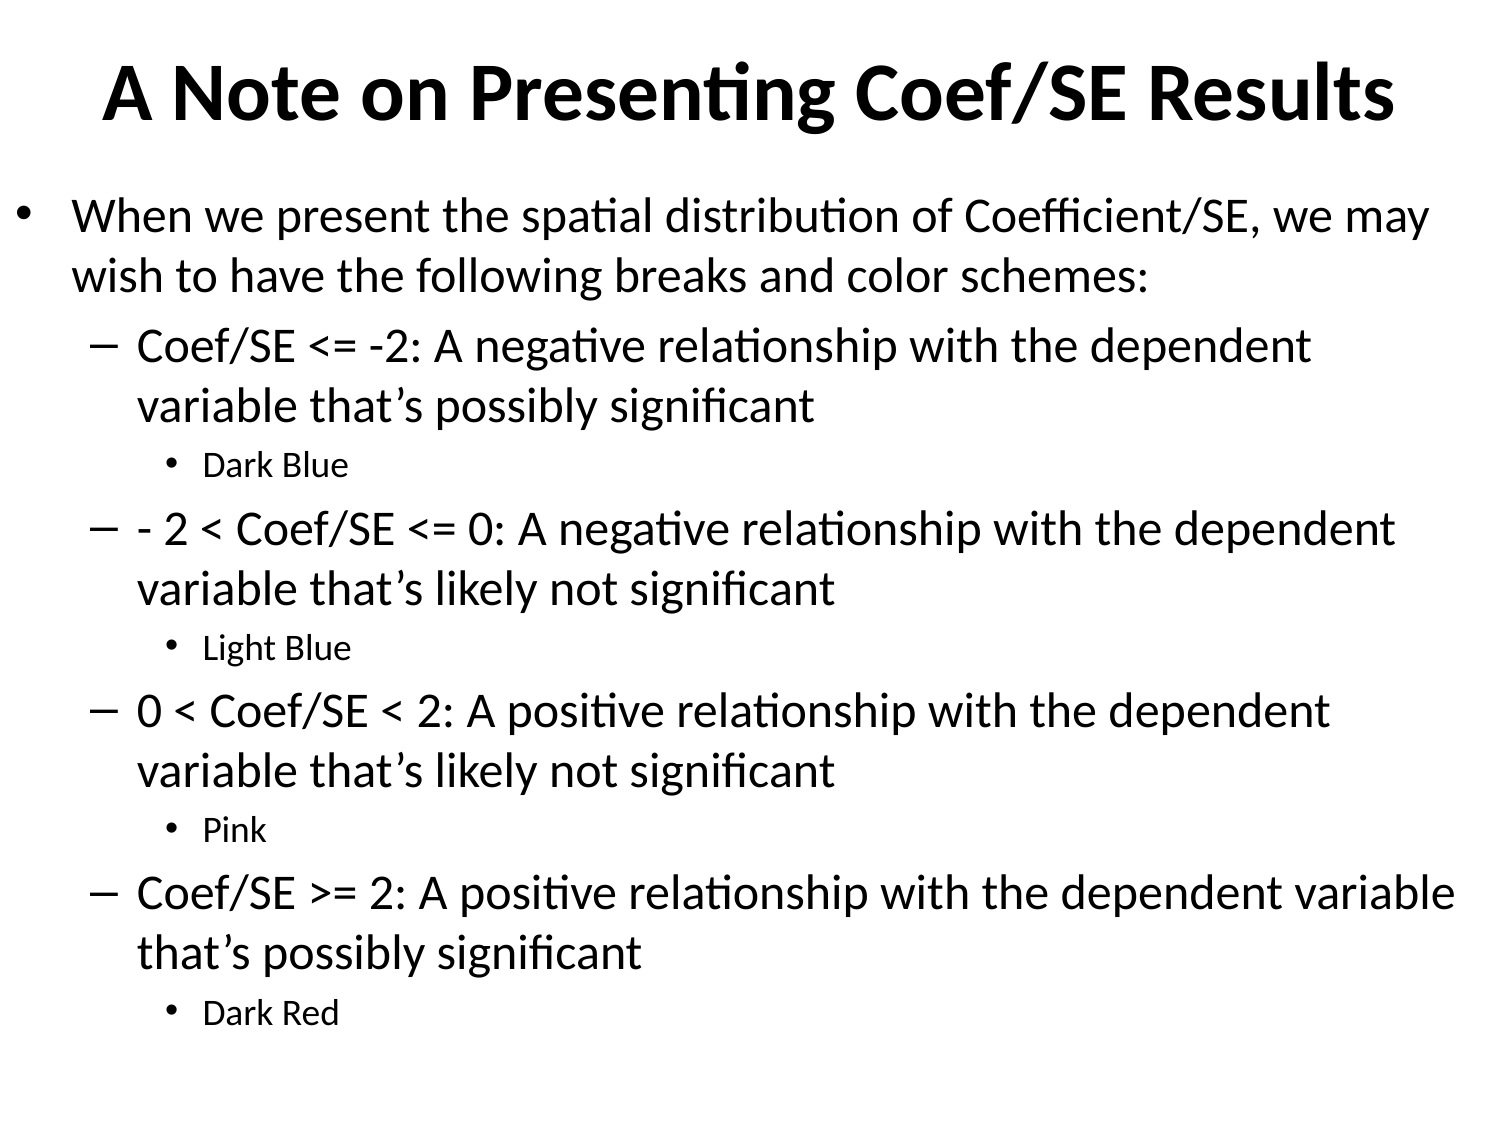

# A Note on Presenting Coef/SE Results
When we present the spatial distribution of Coefficient/SE, we may wish to have the following breaks and color schemes:
Coef/SE <= -2: A negative relationship with the dependent variable that’s possibly significant
Dark Blue
- 2 < Coef/SE <= 0: A negative relationship with the dependent variable that’s likely not significant
Light Blue
0 < Coef/SE < 2: A positive relationship with the dependent variable that’s likely not significant
Pink
Coef/SE >= 2: A positive relationship with the dependent variable that’s possibly significant
Dark Red